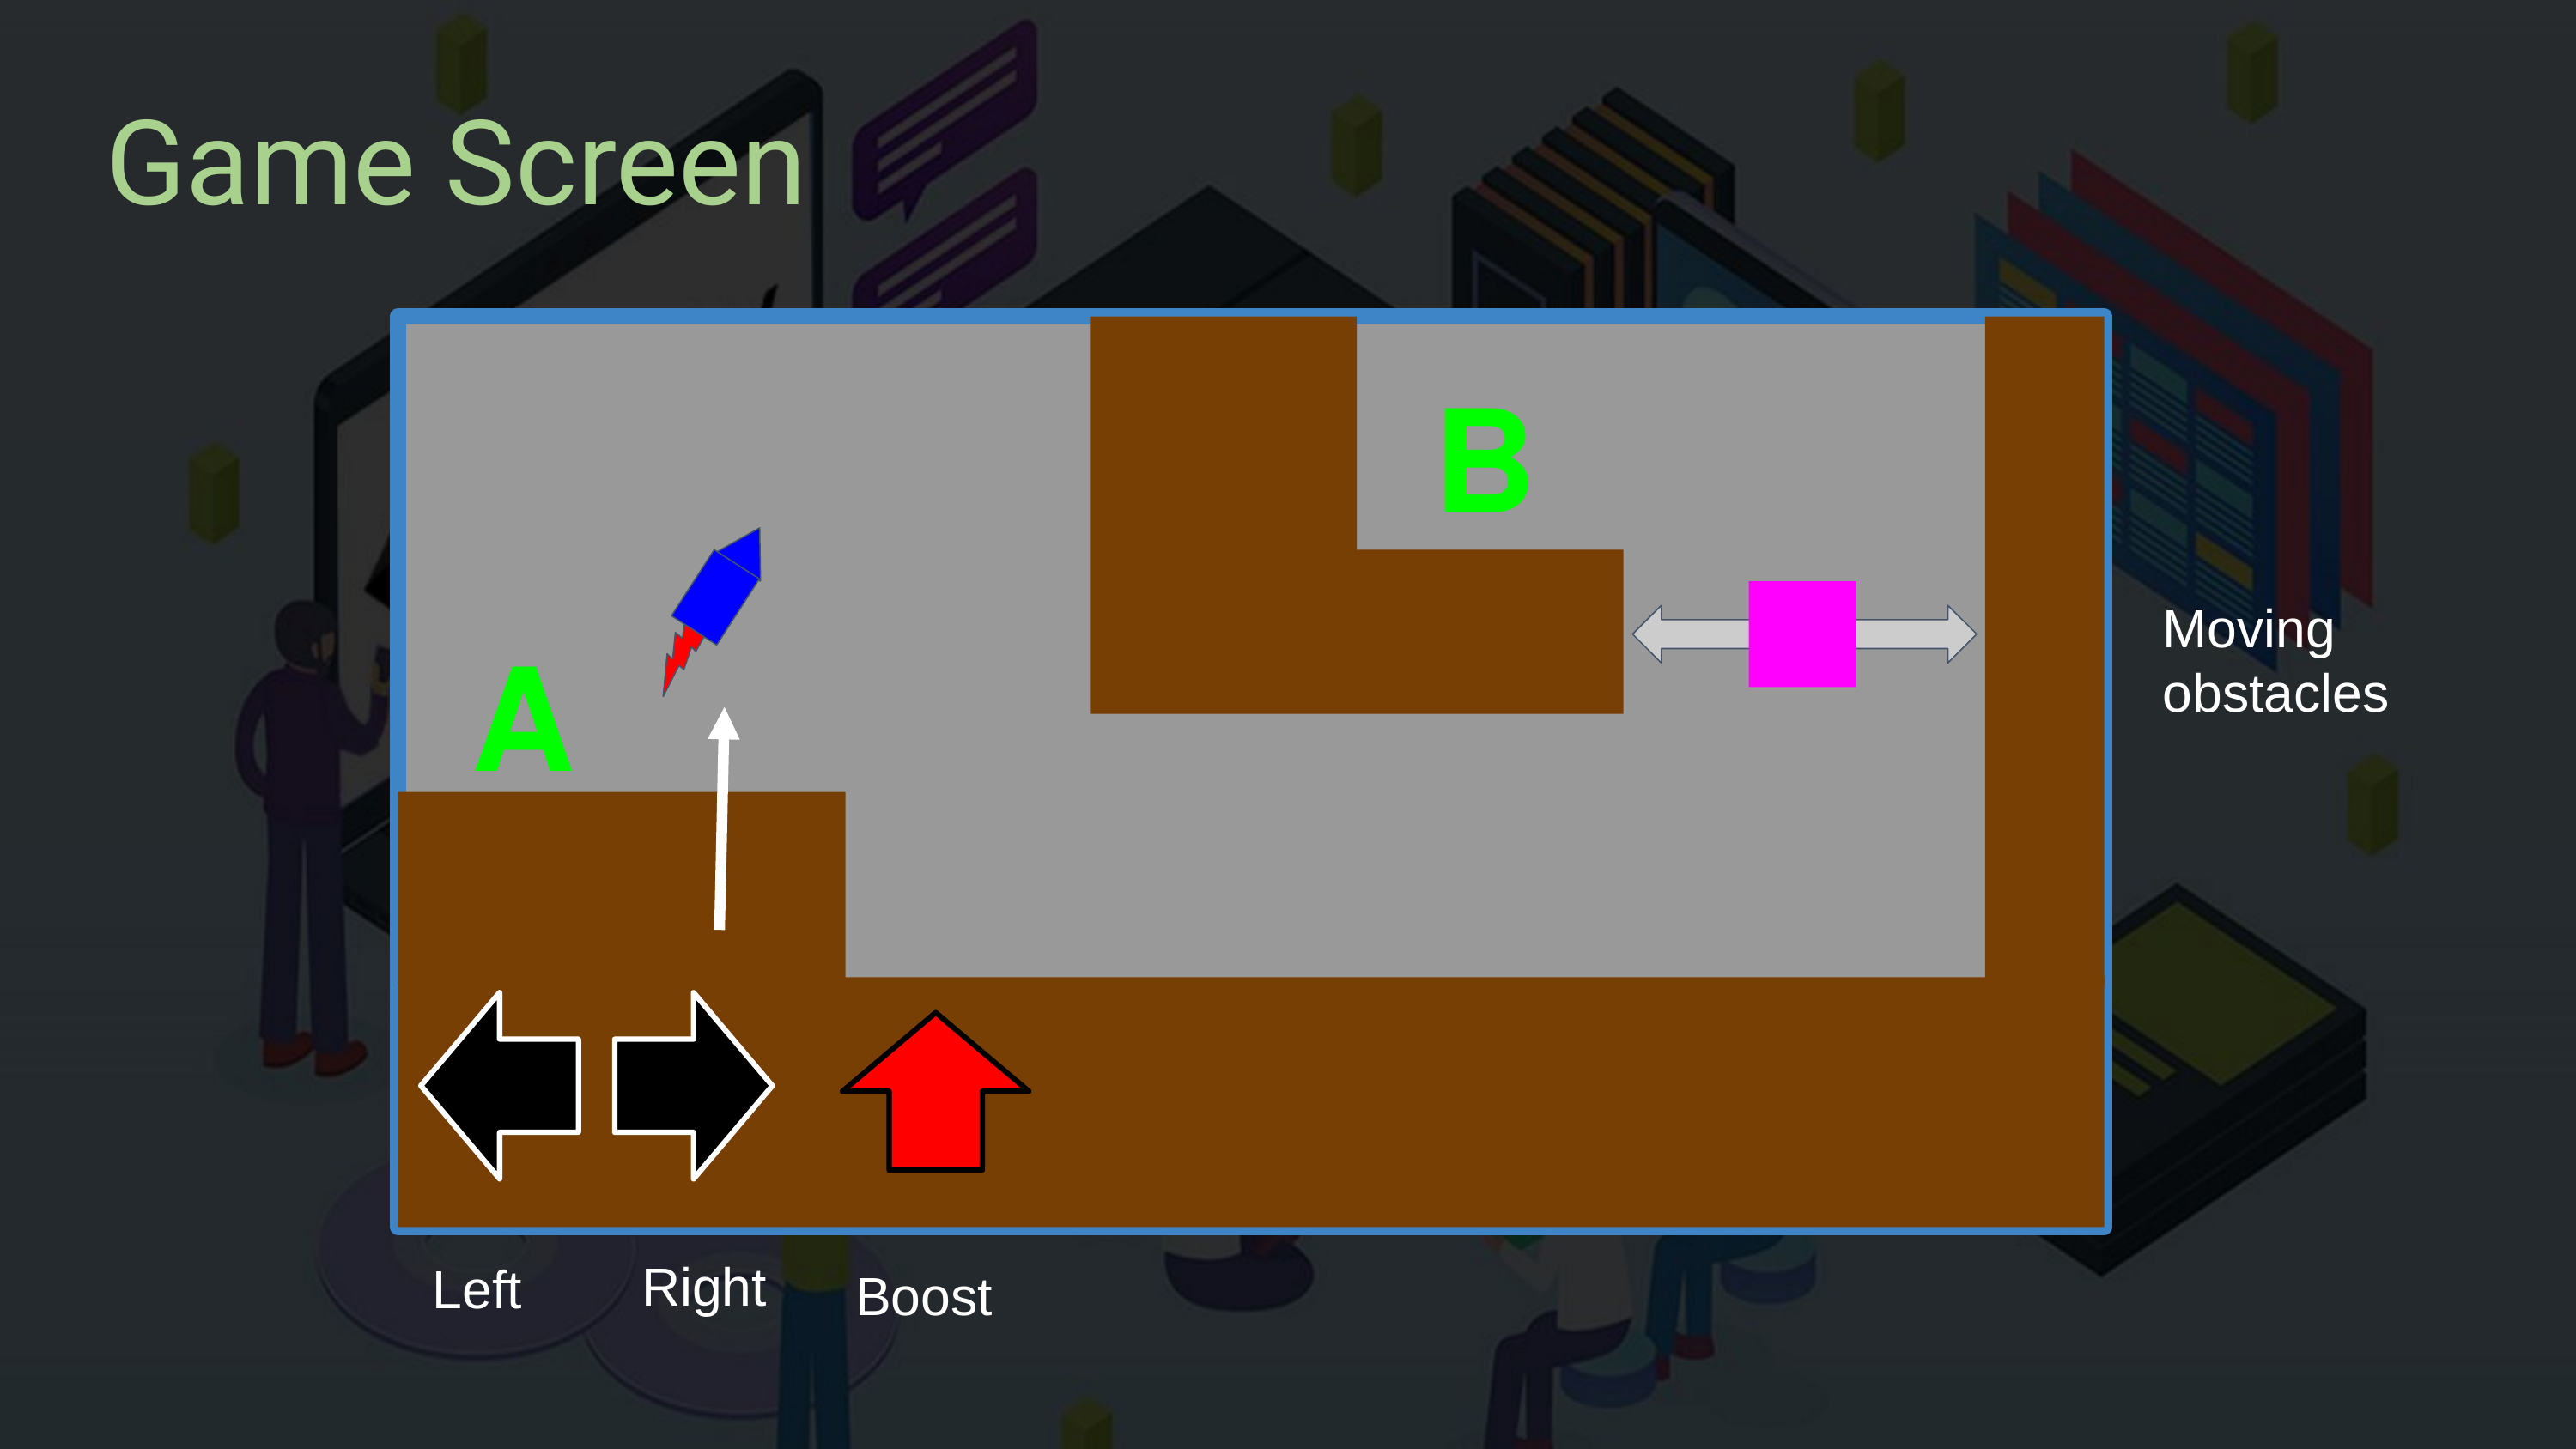

# Game Screen

B

Moving obstacles

A

Right
Left
Boost